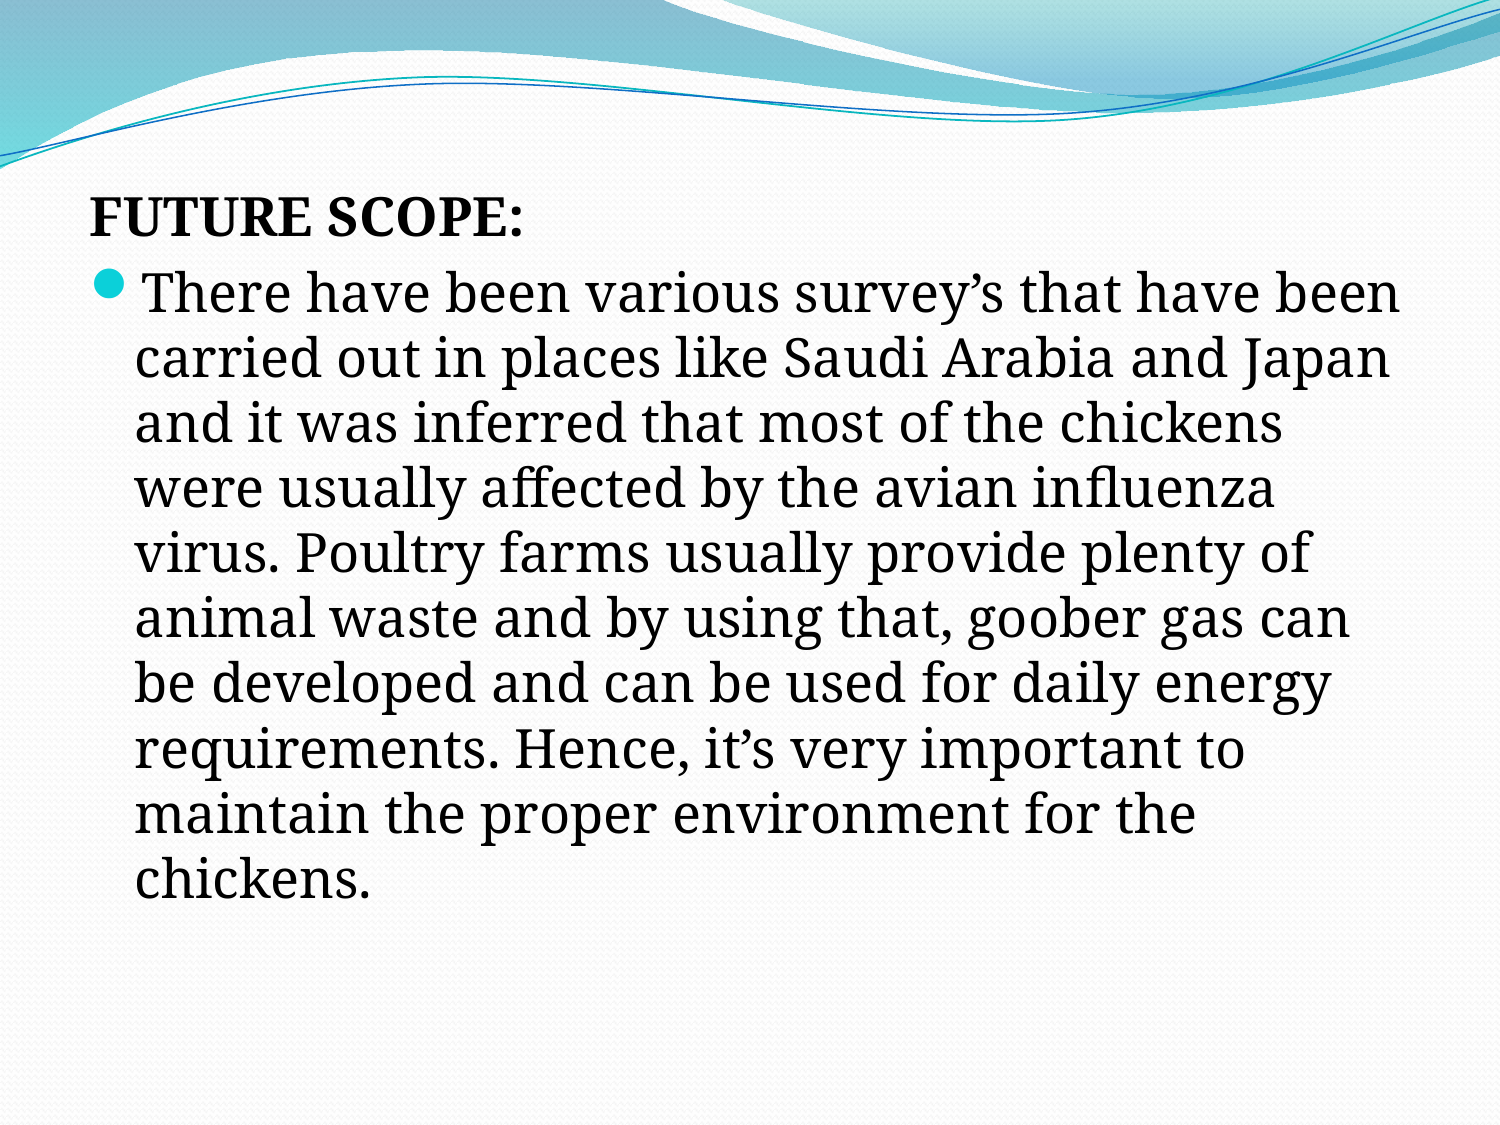

FUTURE SCOPE:
There have been various survey’s that have been carried out in places like Saudi Arabia and Japan and it was inferred that most of the chickens were usually affected by the avian influenza virus. Poultry farms usually provide plenty of animal waste and by using that, goober gas can be developed and can be used for daily energy requirements. Hence, it’s very important to maintain the proper environment for the chickens.